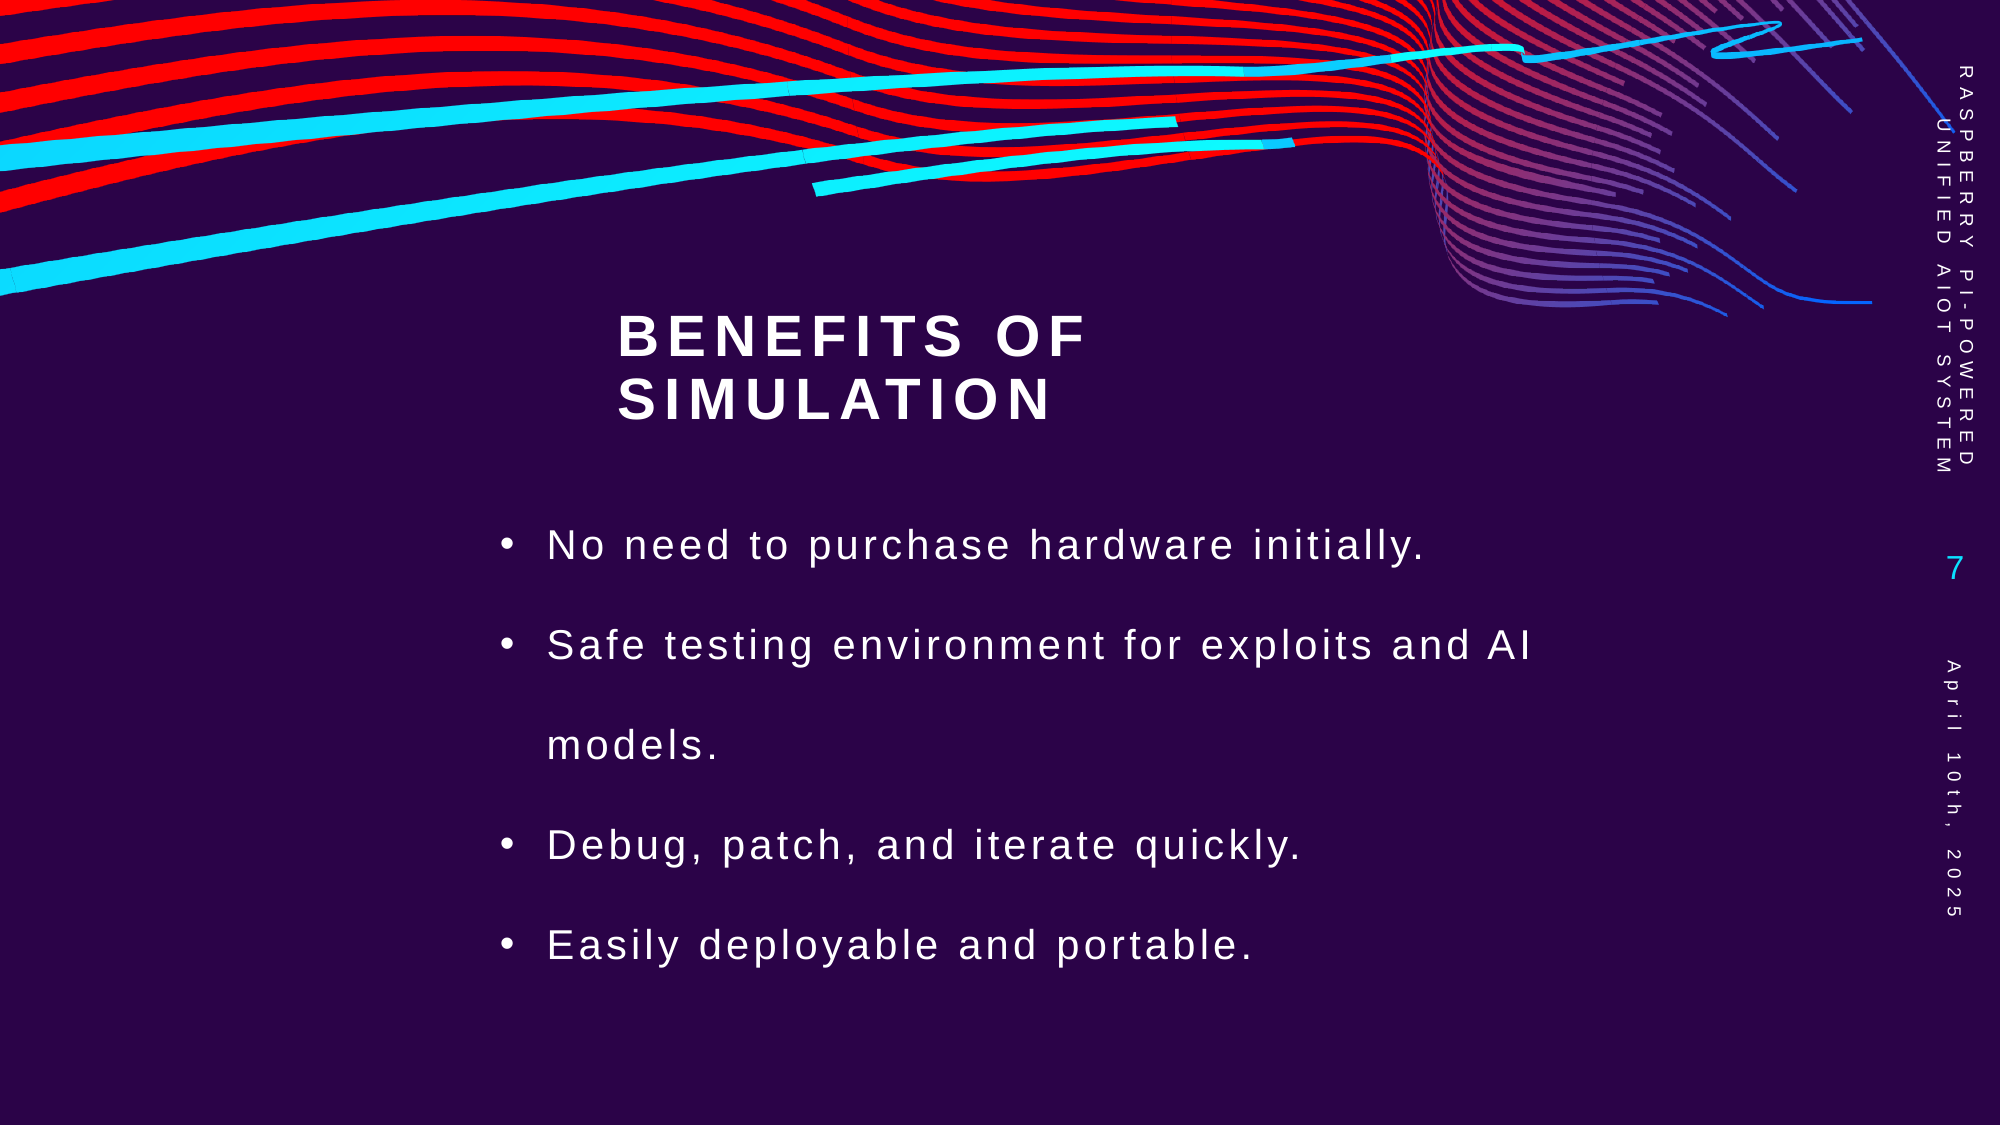

Raspberry Pi-Powered Unified AIoT System
# Benefits of Simulation
No need to purchase hardware initially.
Safe testing environment for exploits and AI models.
Debug, patch, and iterate quickly.
Easily deployable and portable.
7
April 10th, 2025